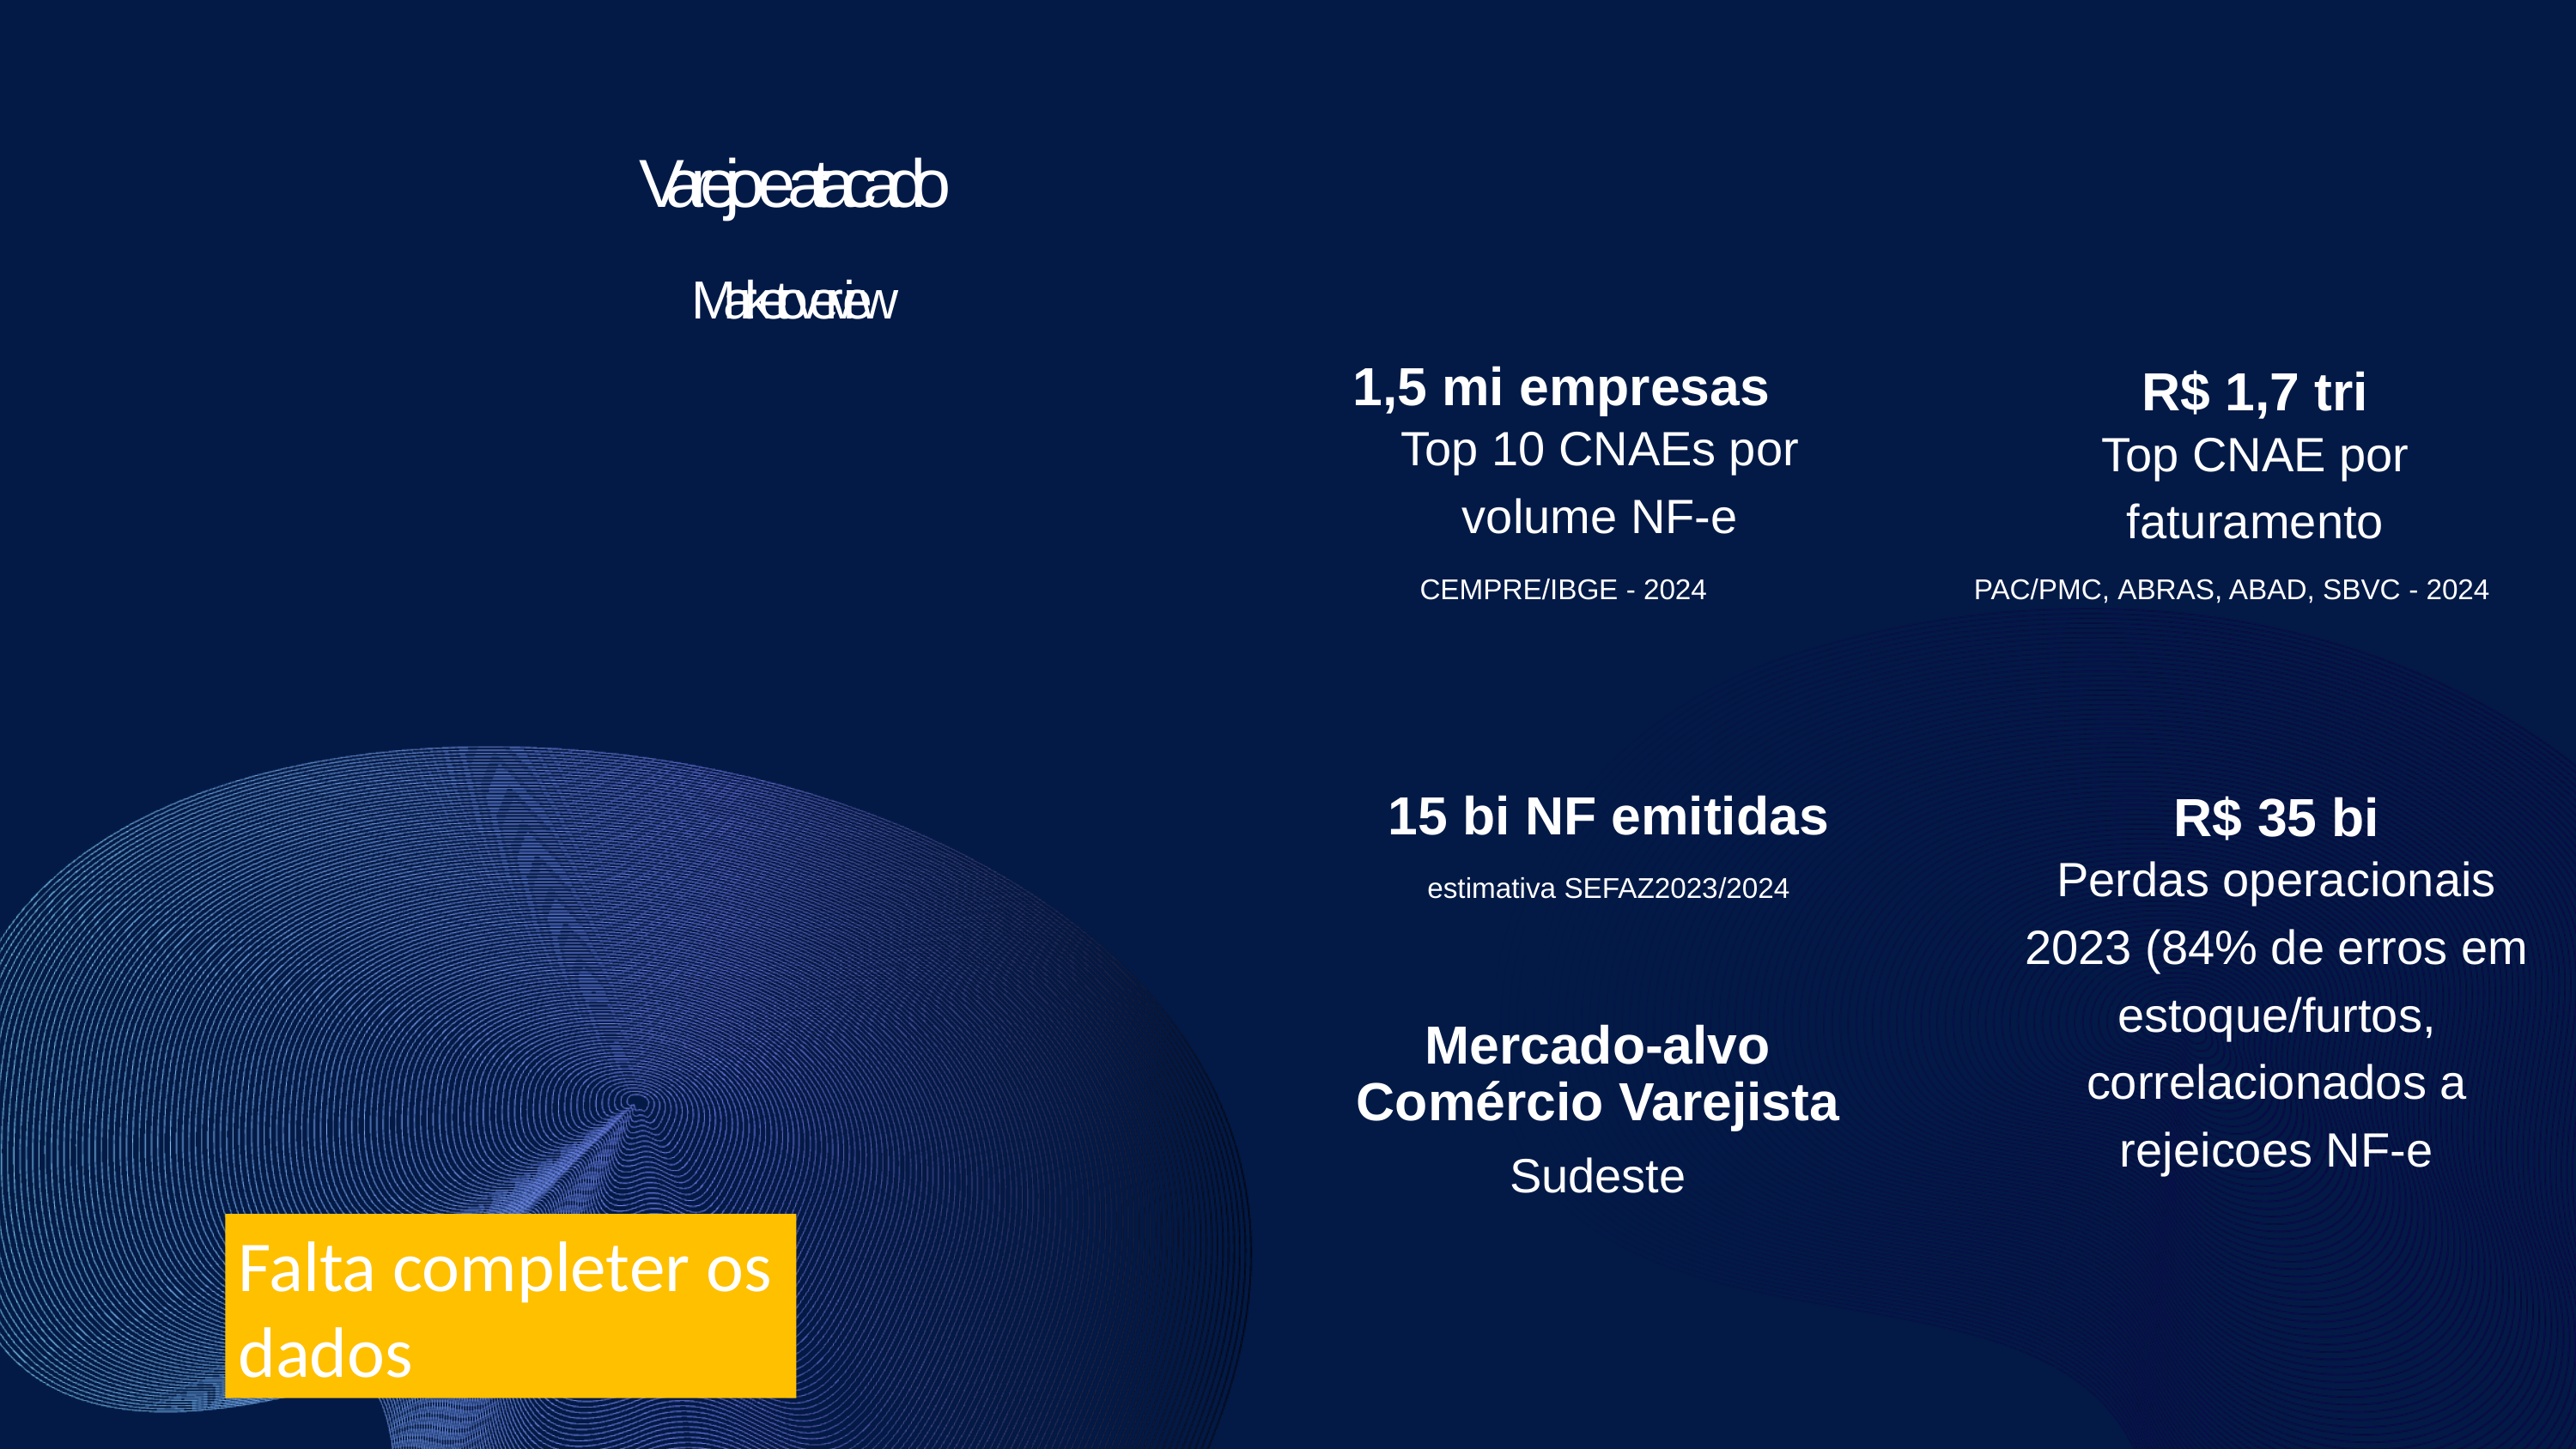

Varejo e atacado
Market overview
1,5 mi empresas
R$ 1,7 tri
Top 10 CNAEs por volume NF-e
Top CNAE por faturamento
CEMPRE/IBGE - 2024
PAC/PMC, ABRAS, ABAD, SBVC - 2024

15 bi NF emitidas
R$ 35 bi
estimativa SEFAZ2023/2024
Perdas operacionais 2023 (84% de erros em estoque/furtos, correlacionados a rejeicoes NF-e
Mercado-alvo Comércio Varejista
Sudeste
Falta completer os dados